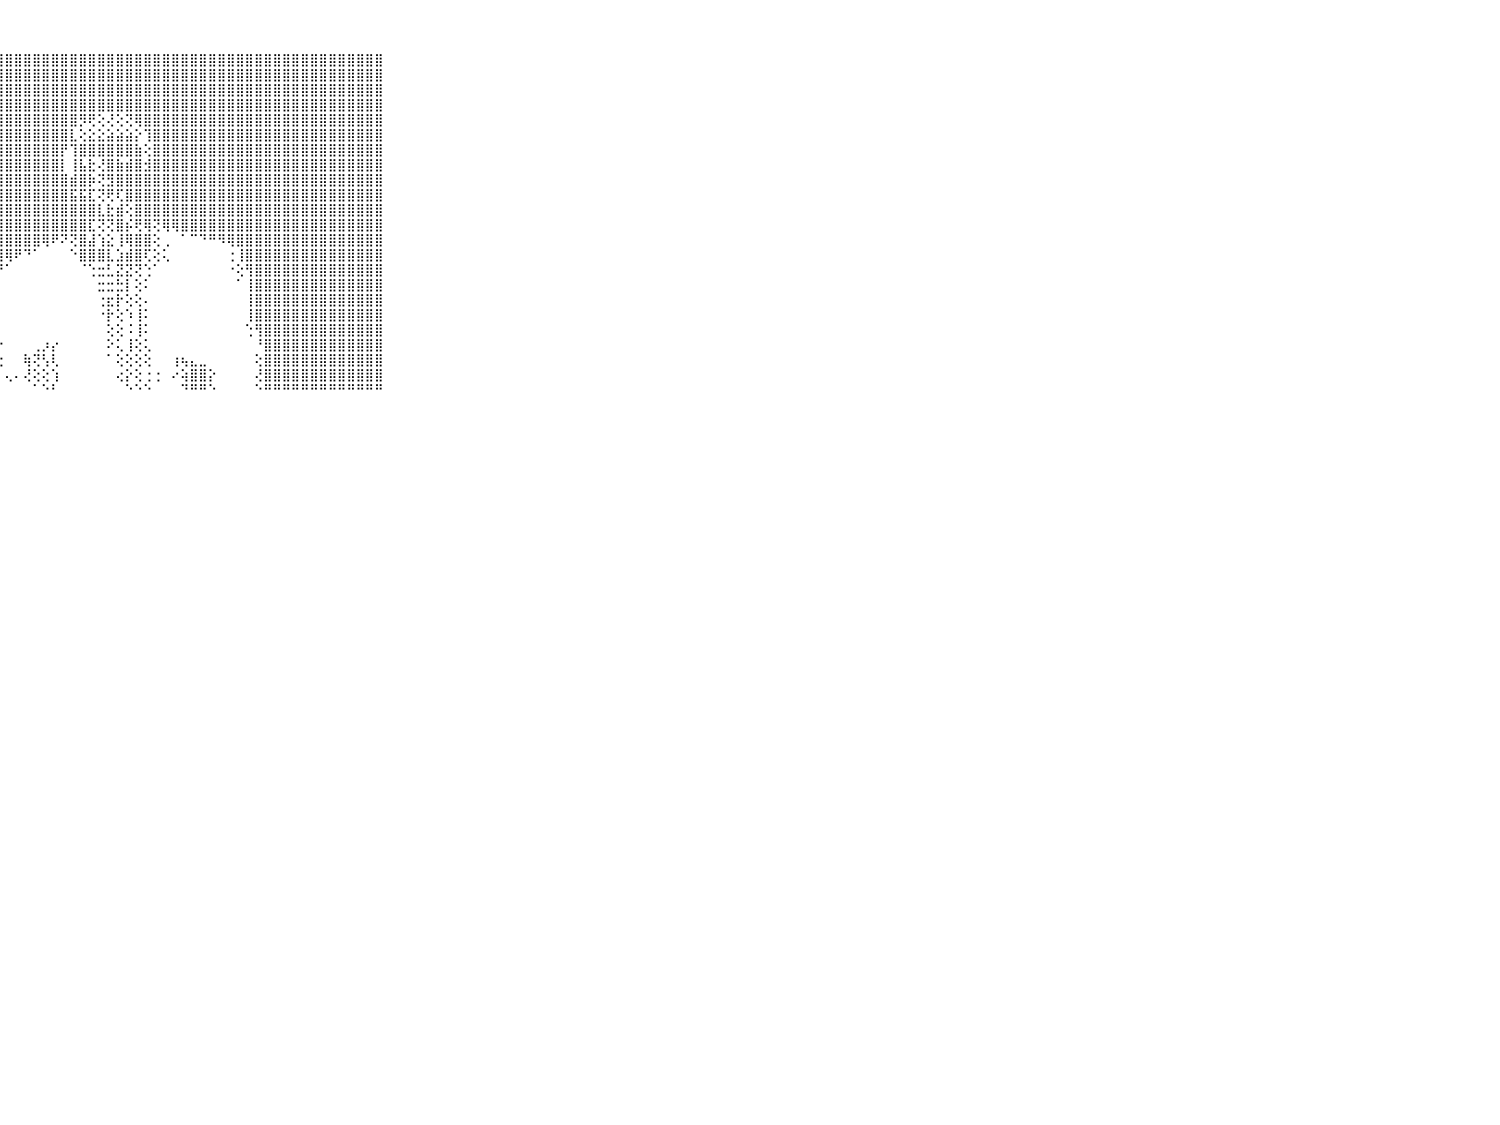

⠀⠀⠀⠀⠀⠀⠀⠀⠀⠀⠀⣿⣿⣿⣿⣿⣿⣿⣿⣿⣿⣿⣿⣿⣿⣿⣿⣿⣿⣿⣿⣿⣿⣿⣿⣿⣿⣿⣿⣿⣿⣿⣿⣿⣿⣿⣿⣿⣿⣿⣿⣿⣿⣿⣿⣿⣿⣿⣿⣿⣿⣿⣿⣿⣿⣿⣿⣿⣿⠀⠀⠀⠀⠀⠀⠀⠀⠀⠀⠀⠀
⠀⠀⠀⠀⠀⠀⠀⠀⠀⠀⠀⣿⣿⣿⣿⣿⣿⣿⣿⣿⣿⣿⣿⣿⣿⣿⣿⣿⣿⣿⣿⣿⣿⣿⣿⣿⣿⣿⣿⣿⣿⣿⣿⣿⣿⣿⣿⣿⣿⣿⣿⣿⣿⣿⣿⣿⣿⣿⣿⣿⣿⣿⣿⣿⣿⣿⣿⣿⣿⠀⠀⠀⠀⠀⠀⠀⠀⠀⠀⠀⠀
⠀⠀⠀⠀⠀⠀⠀⠀⠀⠀⠀⣿⣿⣿⣿⣿⣿⣿⣿⣿⣿⣿⣿⣿⣿⣿⣿⣿⣿⣿⣿⣿⣿⣿⣿⣿⣿⣿⣿⣿⣿⣿⣿⣿⣿⣿⣿⣿⣿⣿⣿⣿⣿⣿⣿⣿⣿⣿⣿⣿⣿⣿⣿⣿⣿⣿⣿⣿⣿⠀⠀⠀⠀⠀⠀⠀⠀⠀⠀⠀⠀
⠀⠀⠀⠀⠀⠀⠀⠀⠀⠀⠀⣿⣿⣿⣿⣿⣿⣿⣿⣿⣿⣿⣿⣿⣿⣿⣿⣿⣿⣿⣿⣿⣿⣿⣿⣿⣿⣿⣿⣿⣿⣿⣿⣿⣿⣿⣿⣿⣿⣿⣿⣿⣿⣿⣿⣿⣿⣿⣿⣿⣿⣿⣿⣿⣿⣿⣿⣿⣿⠀⠀⠀⠀⠀⠀⠀⠀⠀⠀⠀⠀
⠀⠀⠀⠀⠀⠀⠀⠀⠀⠀⠀⣿⣿⣿⣿⣿⣿⣿⣿⣿⣿⣿⣿⣿⣿⣿⣿⣿⣿⣿⣿⣿⣿⣿⣿⣿⡻⢟⢕⢜⢕⢝⢿⣿⣿⣿⣿⣿⣿⣿⣿⣿⣿⣿⣿⣿⣿⣿⣿⣿⣿⣿⣿⣿⣿⣿⣿⣿⣿⠀⠀⠀⠀⠀⠀⠀⠀⠀⠀⠀⠀
⠀⠀⠀⠀⠀⠀⠀⠀⠀⠀⠀⣿⣿⣿⣿⣿⣿⣿⣿⣿⣿⣿⣿⣿⣿⣿⣿⣿⣿⣿⣿⣿⣿⣿⣿⣇⢕⣕⣕⣵⣵⣵⡕⢹⣿⣿⣿⣿⣿⣿⣿⣿⣿⣿⣿⣿⣿⣿⣿⣿⣿⣿⣿⣿⣿⣿⣿⣿⣿⠀⠀⠀⠀⠀⠀⠀⠀⠀⠀⠀⠀
⠀⠀⠀⠀⠀⠀⠀⠀⠀⠀⠀⣿⣿⣿⣿⣿⣿⣿⣿⣿⣿⣿⣿⣿⣿⣿⣿⣿⣿⣿⣿⣿⣿⣿⡟⢹⣿⣿⣿⣿⣿⣿⣷⢕⣿⣿⣿⣿⣿⣿⣿⣿⣿⣿⣿⣿⣿⣿⣿⣿⣿⣿⣿⣿⣿⣿⣿⣿⣿⠀⠀⠀⠀⠀⠀⠀⠀⠀⠀⠀⠀
⠀⠀⠀⠀⠀⠀⠀⠀⠀⠀⠀⣿⣿⣿⣿⣿⣿⣿⣿⣿⣿⣿⣿⣿⣿⣿⣿⣿⣿⣿⣿⣿⣿⣿⡇⢸⣧⣗⢜⣿⣷⣾⣿⣺⣿⣿⣿⣿⣿⣿⣿⣿⣿⣿⣿⣿⣿⣿⣿⣿⣿⣿⣿⣿⣿⣿⣿⣿⣿⠀⠀⠀⠀⠀⠀⠀⠀⠀⠀⠀⠀
⠀⠀⠀⠀⠀⠀⠀⠀⠀⠀⠀⣿⣿⣿⣿⣿⣿⣿⣿⣿⣿⣿⣿⣿⣿⣿⣿⣿⣿⣿⣿⣿⣿⣿⣿⣾⣿⡷⢝⣻⣿⣿⣿⣿⣿⣿⣿⣿⣿⣿⣿⣿⣿⣿⣿⣿⣿⣿⣿⣿⣿⣿⣿⣿⣿⣿⣿⣿⣿⠀⠀⠀⠀⠀⠀⠀⠀⠀⠀⠀⠀
⠀⠀⠀⠀⠀⠀⠀⠀⠀⠀⠀⣿⣿⣿⣿⣿⣿⣿⣿⣿⣿⣿⣿⣿⣿⣿⣿⣿⣿⣿⣿⣿⣿⣿⣿⣯⣯⣏⢝⢟⢏⣿⣿⣿⣿⣿⣿⣿⣿⣿⣿⣿⣿⣿⣿⣿⣿⣿⣿⣿⣿⣿⣿⣿⣿⣿⣿⣿⣿⠀⠀⠀⠀⠀⠀⠀⠀⠀⠀⠀⠀
⠀⠀⠀⠀⠀⠀⠀⠀⠀⠀⠀⣿⣿⣿⣿⣿⣿⣿⣿⣿⣿⣿⣿⣿⣿⣿⣿⣿⣿⣿⣿⣿⣿⣿⣿⣿⣿⣿⣇⣗⣾⢕⣿⣿⣿⣿⣿⣿⣿⣿⣿⣿⣿⣿⣿⣿⣿⣿⣿⣿⣿⣿⣿⣿⣿⣿⣿⣿⣿⠀⠀⠀⠀⠀⠀⠀⠀⠀⠀⠀⠀
⠀⠀⠀⠀⠀⠀⠀⠀⠀⠀⠀⣿⣿⣿⣿⣿⣿⣿⣿⣿⣿⣿⣿⣿⣿⣿⣿⣿⣿⣿⣿⣿⣿⣿⣿⣿⣿⣏⢝⢝⣿⡮⢟⢿⢝⢿⢿⣿⣿⣿⣿⣿⣿⣿⣿⣿⣿⣿⣿⣿⣿⣿⣿⣿⣿⣿⣿⣿⣿⠀⠀⠀⠀⠀⠀⠀⠀⠀⠀⠀⠀
⠀⠀⠀⠀⠀⠀⠀⠀⠀⠀⠀⣿⣿⣿⣿⣿⣿⣿⣿⣿⣿⣿⣿⣿⣿⣿⣿⣿⣿⣿⣿⣿⢿⠟⠝⢝⣿⣼⢱⣕⢸⢿⣿⣿⢕⢀⠀⠁⠉⠙⠛⠻⢿⣿⣿⣿⣿⣿⣿⣿⣿⣿⣿⣿⣿⣿⣿⣿⣿⠀⠀⠀⠀⠀⠀⠀⠀⠀⠀⠀⠀
⠀⠀⠀⠀⠀⠀⠀⠀⠀⠀⠀⣿⣿⣿⣿⣿⣿⣿⣿⣿⣿⣿⣿⣿⣿⣿⣿⣿⢿⠟⠙⠁⠀⠀⠀⠑⣿⣿⣿⣇⣱⣾⣿⢏⢕⢅⠀⠀⠀⠀⠀⠀⢐⢸⣿⣿⣿⣿⣿⣿⣿⣿⣿⣿⣿⣿⣿⣿⣿⠀⠀⠀⠀⠀⠀⠀⠀⠀⠀⠀⠀
⠀⠀⠀⠀⠀⠀⠀⠀⠀⠀⠀⣿⣿⣿⣿⣿⣿⣿⣿⣿⣿⣿⣿⣿⣿⣿⣿⡟⠁⠀⠀⠀⠀⠀⠀⠀⠈⢑⣒⣃⣝⣝⢝⢑⠁⠀⠀⠀⠀⠀⠀⠀⠐⢕⢻⣿⣿⣿⣿⣿⣿⣿⣿⣿⣿⣿⣿⣿⣿⠀⠀⠀⠀⠀⠀⠀⠀⠀⠀⠀⠀
⠀⠀⠀⠀⠀⠀⠀⠀⠀⠀⠀⣿⣿⣿⣿⣿⣿⣿⣿⣿⣿⣿⣿⣿⣿⣿⣿⡇⠀⠀⠀⠀⠀⠀⠀⠀⠀⠀⣒⣒⣓⡇⢕⠅⠀⠀⠀⠀⠀⠀⠀⠀⠀⠁⢸⣿⣿⣿⣿⣿⣿⣿⣿⣿⣿⣿⣿⣿⣿⠀⠀⠀⠀⠀⠀⠀⠀⠀⠀⠀⠀
⠀⠀⠀⠀⠀⠀⠀⠀⠀⠀⠀⣿⣿⣿⣿⣿⣿⣿⣿⣿⣿⣿⣿⣿⣿⣿⣿⡇⠀⠀⠀⠀⠀⠀⠀⠀⠀⠀⢐⣖⡗⢕⢕⠄⠀⠀⠀⠀⠀⠀⠀⠀⠀⠀⢸⣿⣿⣿⣿⣿⣿⣿⣿⣿⣿⣿⣿⣿⣿⠀⠀⠀⠀⠀⠀⠀⠀⠀⠀⠀⠀
⠀⠀⠀⠀⠀⠀⠀⠀⠀⠀⠀⣿⣿⣿⣿⣿⣿⣿⣿⣿⣿⣿⣿⣿⣿⣿⣿⡇⠀⠀⠀⠀⠀⠀⠀⠀⠀⠀⠐⡗⢕⠱⢸⠅⠀⠀⠀⠀⠀⠀⠀⠀⠀⠀⢸⣿⣿⣿⣿⣿⣿⣿⣿⣿⣿⣿⣿⣿⣿⠀⠀⠀⠀⠀⠀⠀⠀⠀⠀⠀⠀
⠀⠀⠀⠀⠀⠀⠀⠀⠀⠀⠀⣿⣿⣿⣿⣿⣿⣿⣿⣿⣿⣿⣿⣿⣿⣿⣿⡇⠀⠀⠀⠀⠀⠀⠀⠀⠀⠀⠀⢕⢕⠨⢸⠅⠀⠀⠀⠀⠀⠀⠀⠀⠀⠀⢑⢻⣿⣿⣿⣿⣿⣿⣿⣿⣿⣿⣿⣿⣿⠀⠀⠀⠀⠀⠀⠀⠀⠀⠀⠀⠀
⠀⠀⠀⠀⠀⠀⠀⠀⠀⠀⠀⣿⣿⣿⣿⣿⣿⣿⣿⣿⣿⣿⣿⣿⣿⣿⣿⠑⠀⠀⠀⢀⡰⡔⠀⠀⠀⠀⠀⠕⢅⢸⢕⢅⠀⠀⠀⠀⠀⠀⠀⠀⠀⠀⠀⠘⣿⣿⣿⣿⣿⣿⣿⣿⣿⣿⣿⣿⣿⠀⠀⠀⠀⠀⠀⠀⠀⠀⠀⠀⠀
⠀⠀⠀⠀⠀⠀⠀⠀⠀⠀⠀⣿⣿⣿⣿⣿⣿⣿⣿⣿⣿⣿⣿⣿⣿⣿⣿⢕⠀⠀⢷⢝⢣⢇⠀⠀⠀⠀⠀⠁⢕⢕⢕⢕⠀⠀⢰⢦⣄⣀⠀⠀⠀⠀⠀⢕⣿⣿⣿⣿⣿⣿⣿⣿⣿⣿⣿⣿⣿⠀⠀⠀⠀⠀⠀⠀⠀⠀⠀⠀⠀
⠀⠀⠀⠀⠀⠀⠀⠀⠀⠀⠀⣿⣿⣿⣿⣿⣿⣿⣿⣿⣿⣿⣿⣿⣿⣿⡏⠀⢄⠄⢜⢕⢕⢱⠀⠀⠀⠀⠀⠀⢔⡕⢕⢐⢐⠀⠔⢵⣿⣿⡕⠀⠀⠀⠀⢜⣿⣿⣿⣿⣿⣿⣿⣿⣿⣿⣿⣿⣿⠀⠀⠀⠀⠀⠀⠀⠀⠀⠀⠀⠀
⠀⠀⠀⠀⠀⠀⠀⠀⠀⠀⠀⠛⠛⠛⠛⠛⠛⠛⠛⠛⠛⠛⠛⠛⠛⠛⠃⠀⠀⠀⠀⠁⠑⠃⠀⠀⠀⠀⠀⠀⠀⠑⠑⠑⠀⠀⠀⠙⠛⠛⠑⠀⠀⠀⠀⠑⠛⠛⠛⠛⠛⠛⠛⠛⠛⠛⠛⠛⠛⠀⠀⠀⠀⠀⠀⠀⠀⠀⠀⠀⠀